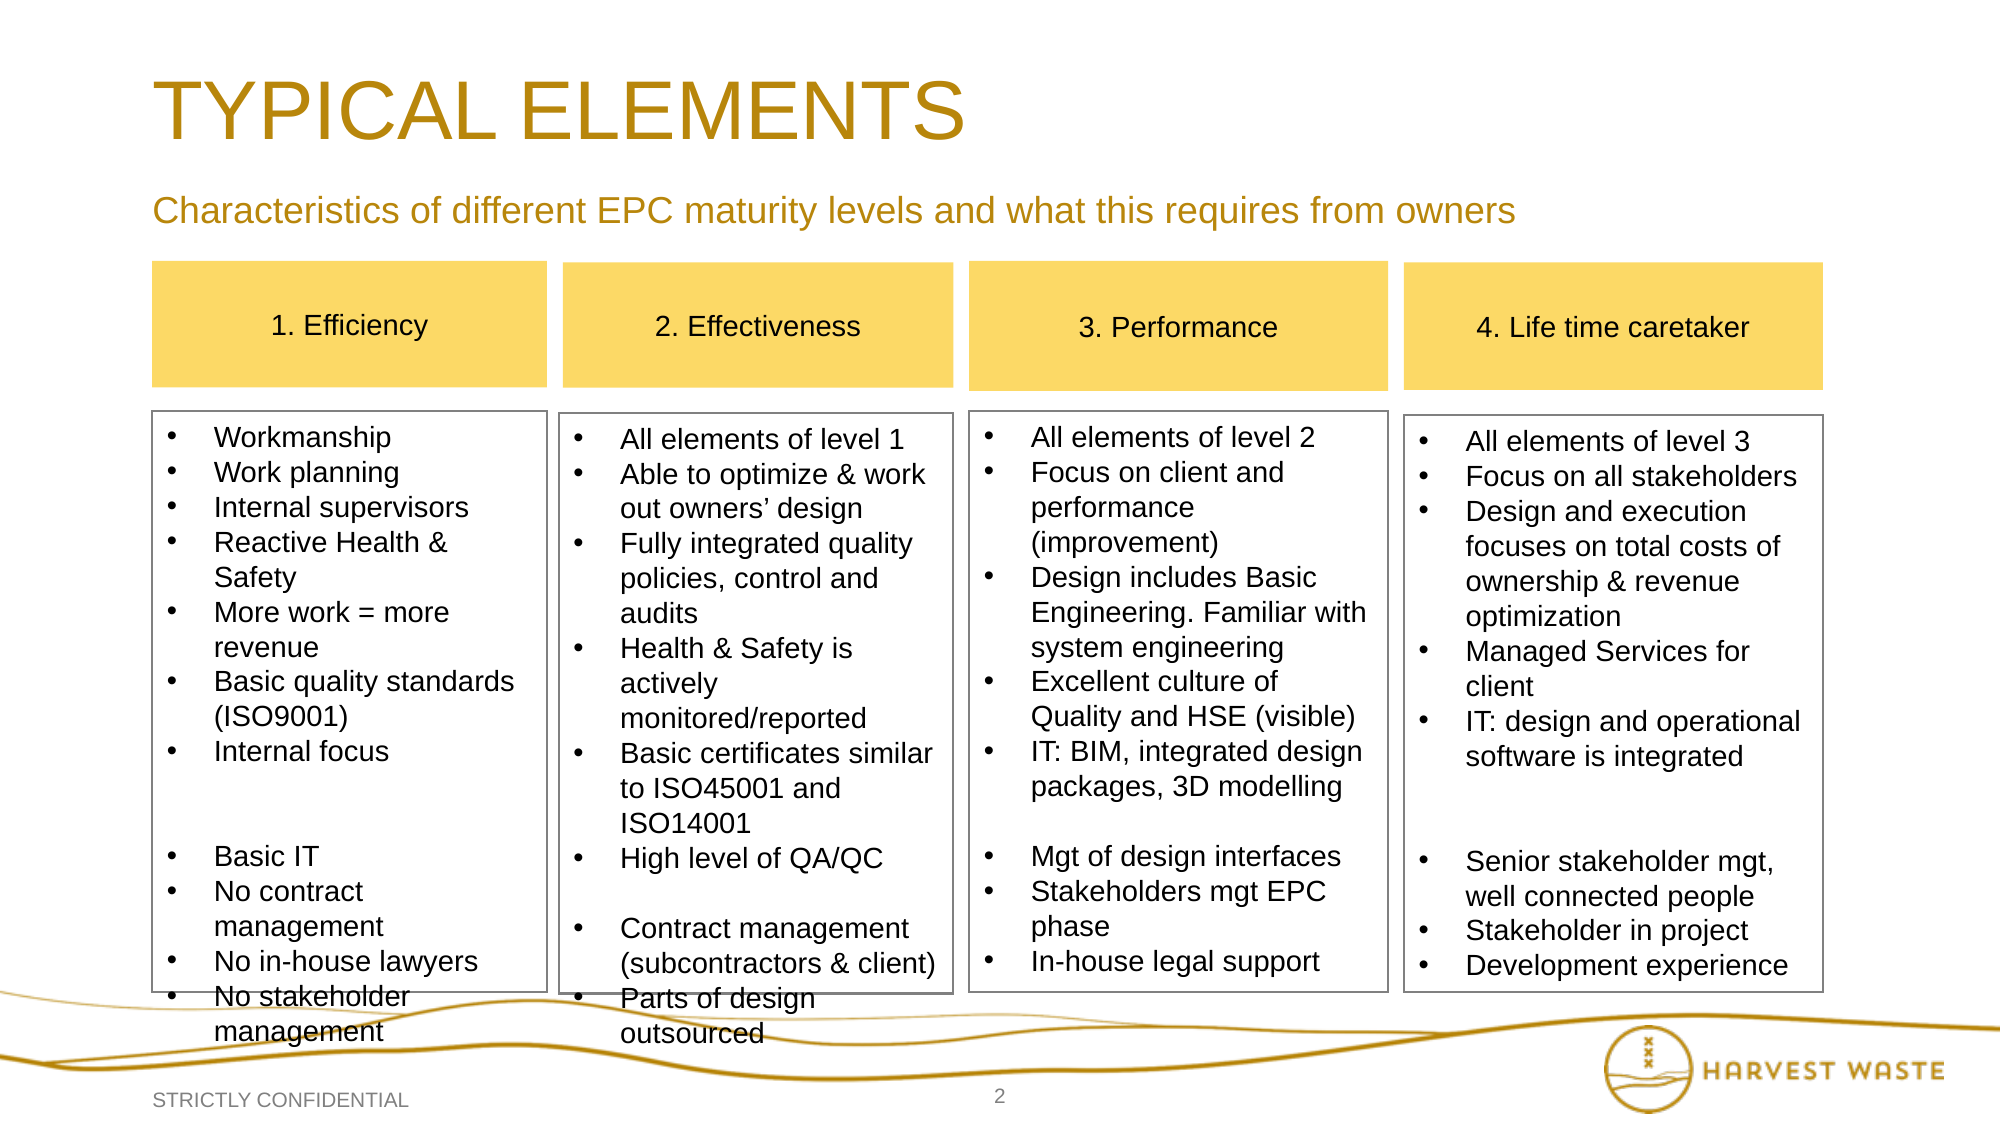

# Typical elements
Characteristics of different EPC maturity levels and what this requires from owners
1. Efficiency
3. Performance
2. Effectiveness
4. Life time caretaker
All elements of level 2
Focus on client and performance (improvement)
Design includes Basic Engineering. Familiar with system engineering
Excellent culture of Quality and HSE (visible)
IT: BIM, integrated design packages, 3D modelling

Mgt of design interfaces
Stakeholders mgt EPC phase
In-house legal support
Workmanship
Work planning
Internal supervisors
Reactive Health & Safety
More work = more revenue
Basic quality standards (ISO9001)
Internal focus

Basic IT
No contract management
No in-house lawyers
No stakeholder management
All elements of level 1
Able to optimize & work out owners’ design
Fully integrated quality policies, control and audits
Health & Safety is actively monitored/reported
Basic certificates similar to ISO45001 and ISO14001
High level of QA/QC

Contract management (subcontractors & client)
Parts of design outsourced

All elements of level 3
Focus on all stakeholders
Design and execution focuses on total costs of ownership & revenue optimization
Managed Services for client
IT: design and operational software is integrated

Senior stakeholder mgt, well connected people
Stakeholder in project
Development experience
2